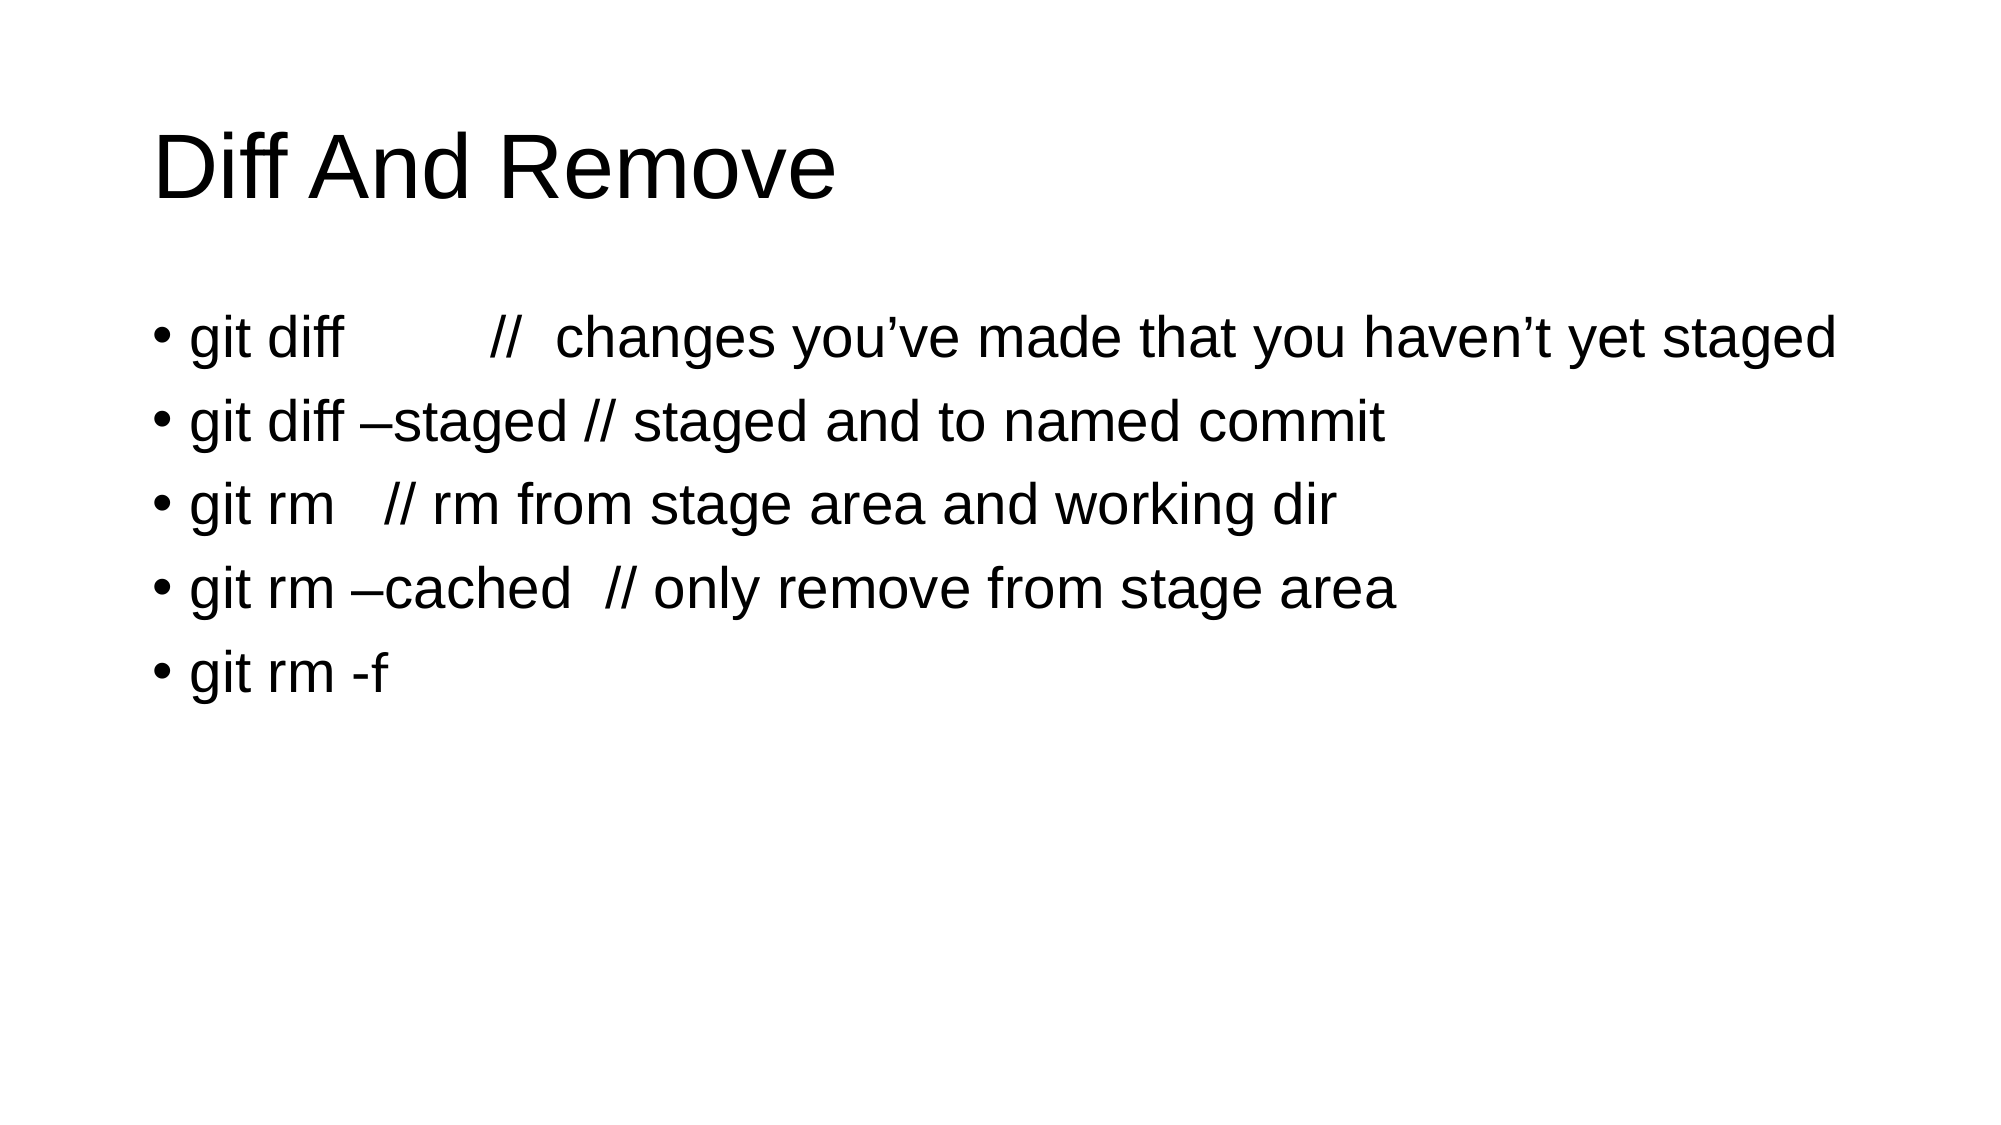

# Diff And Remove
git diff         //  changes you’ve made that you haven’t yet staged
git diff –staged // staged and to named commit
git rm   // rm from stage area and working dir
git rm –cached  // only remove from stage area
git rm -f